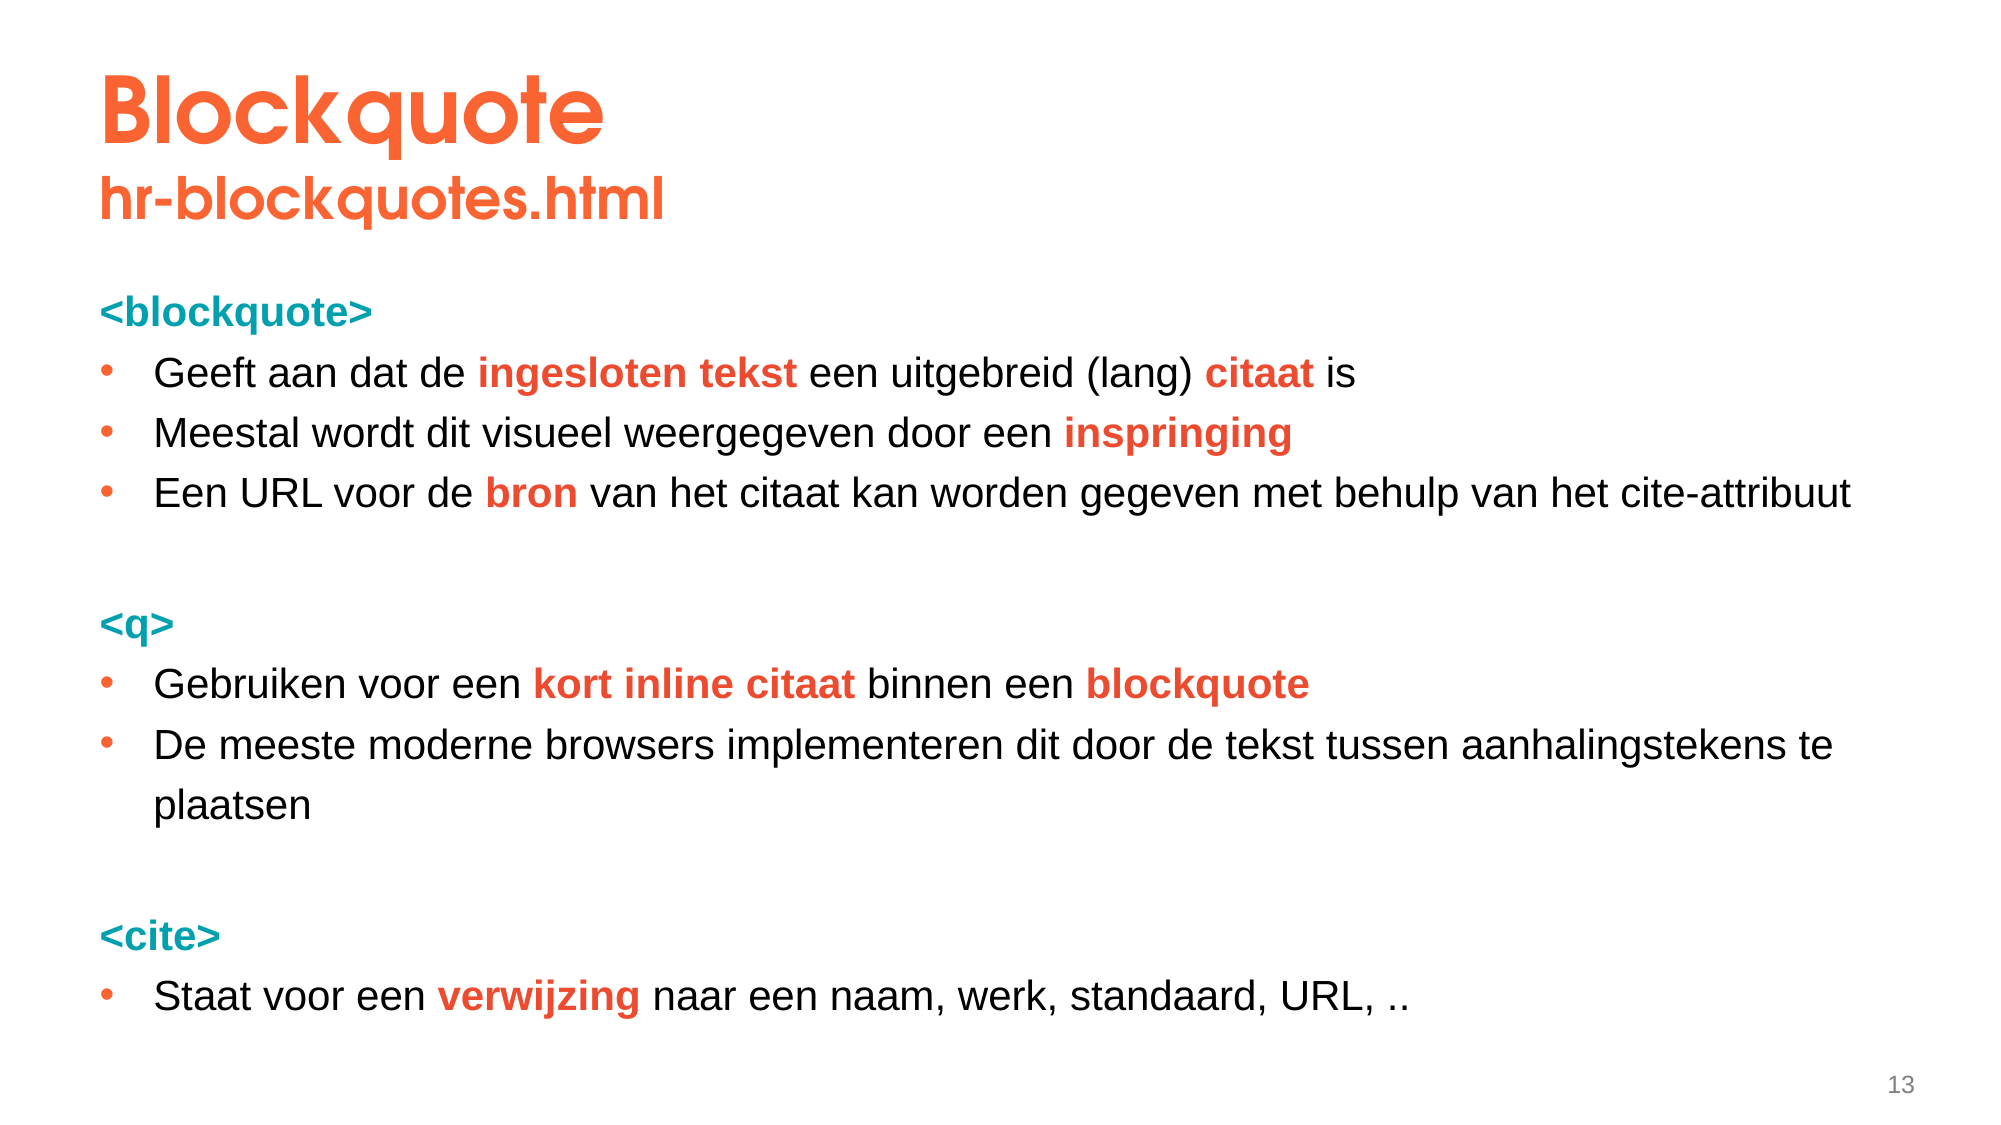

# Blockquote hr-blockquotes.html
<blockquote>
Geeft aan dat de ingesloten tekst een uitgebreid (lang) citaat is
Meestal wordt dit visueel weergegeven door een inspringing
Een URL voor de bron van het citaat kan worden gegeven met behulp van het cite-attribuut

<q>
Gebruiken voor een kort inline citaat binnen een blockquote
De meeste moderne browsers implementeren dit door de tekst tussen aanhalingstekens te plaatsen

<cite>
Staat voor een verwijzing naar een naam, werk, standaard, URL, ..

13